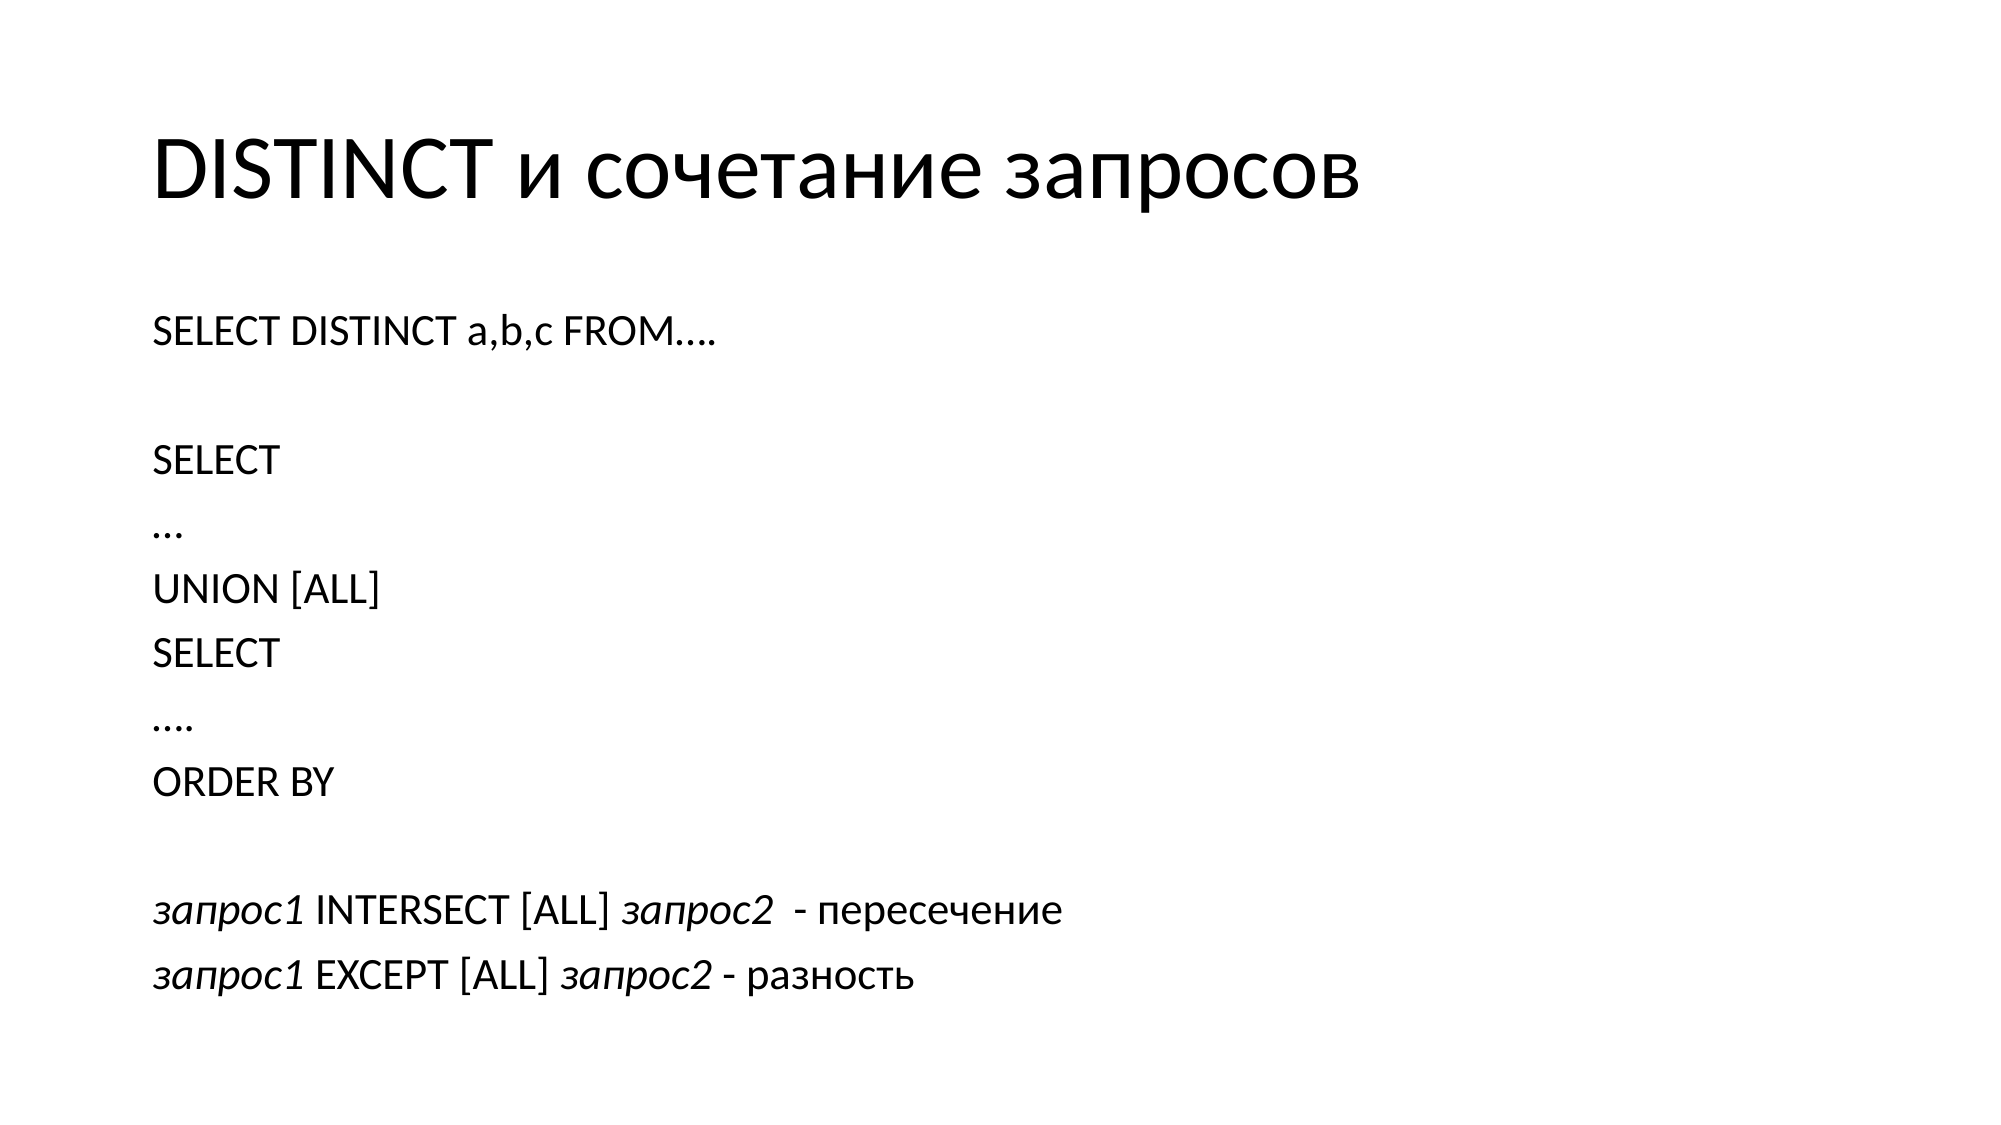

# DISTINCT и сочетание запросов
SELECT DISTINCT a,b,c FROM….

SELECT
…
UNION [ALL]
SELECT
….
ORDER BY

запрос1 INTERSECT [ALL] запрос2  - пересечение
запрос1 EXCEPT [ALL] запрос2 - разность